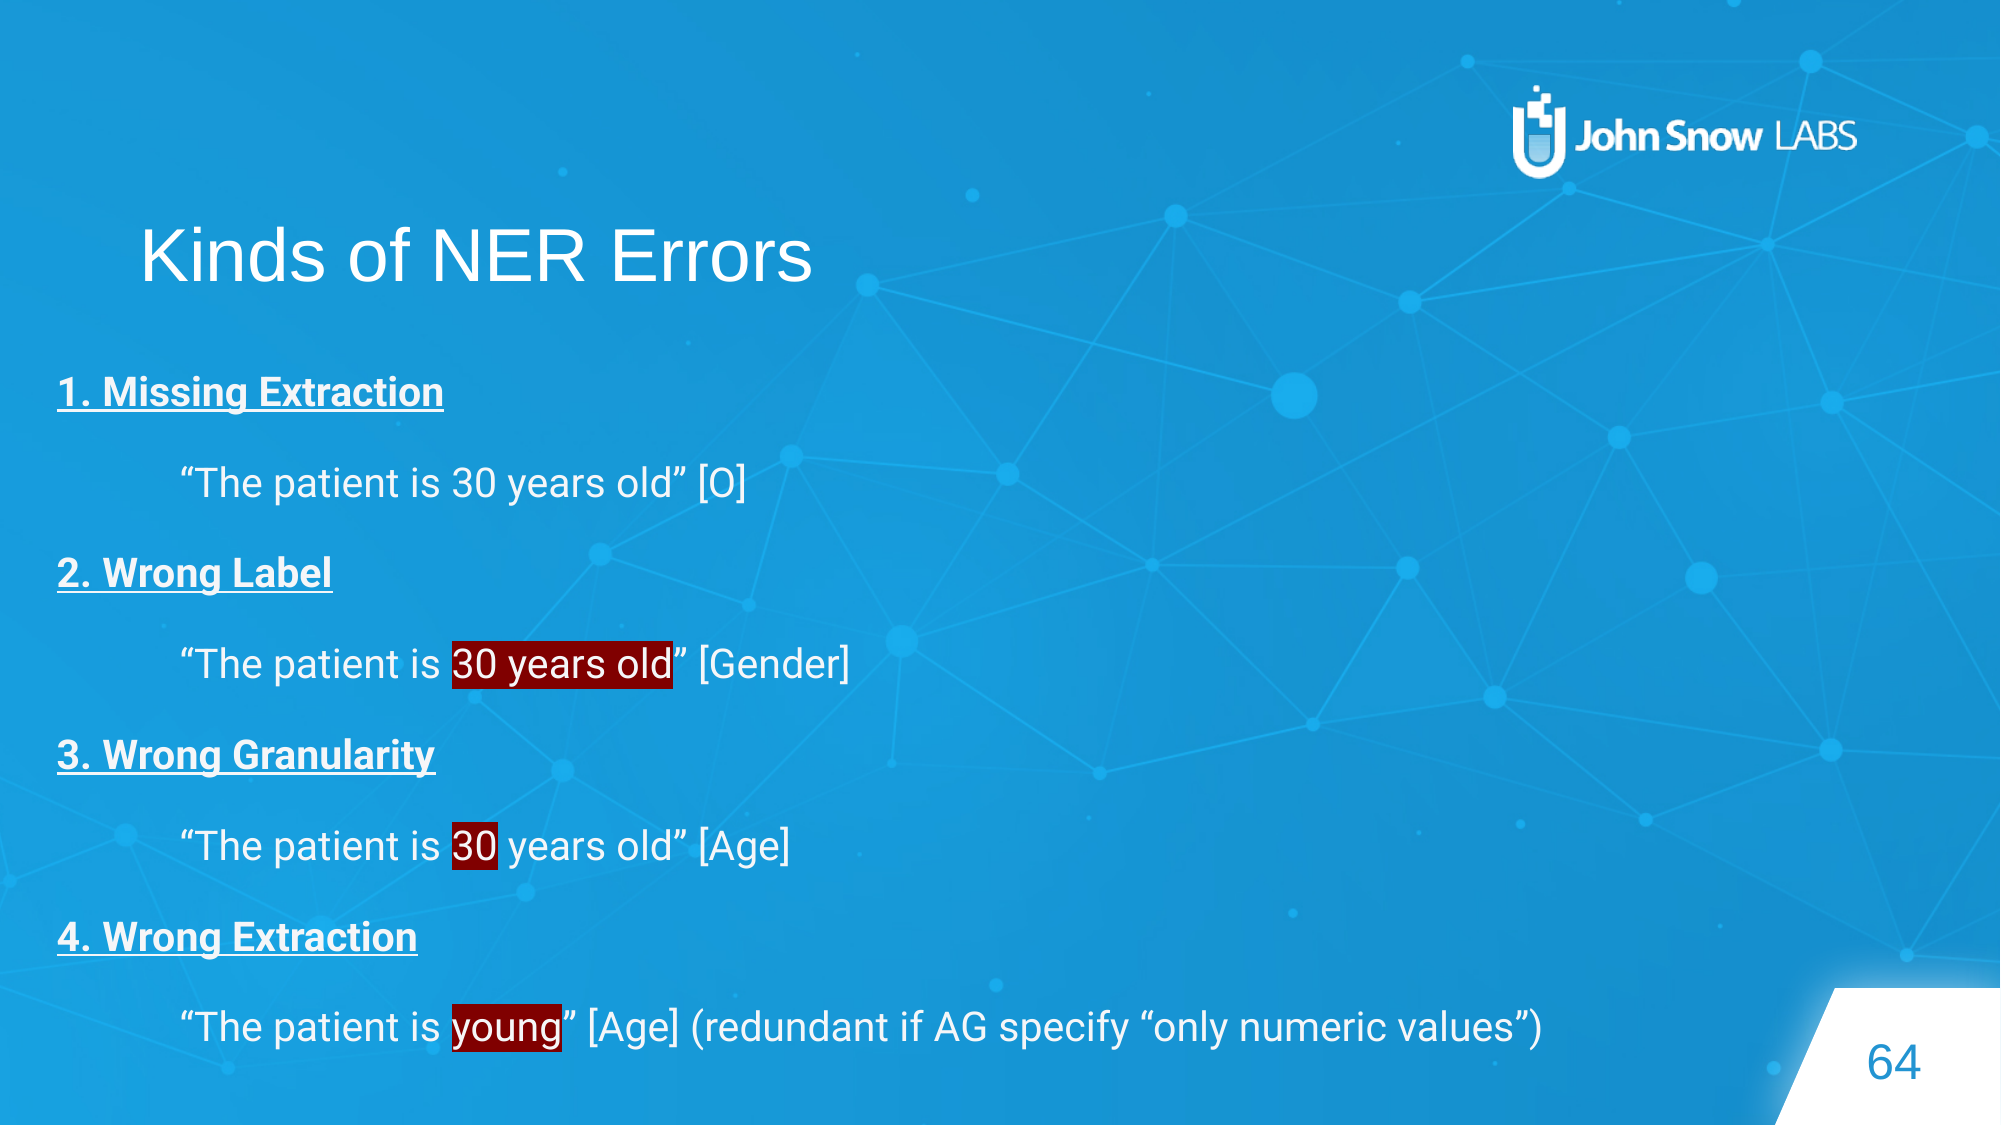

# Kinds of NER Errors
1. Missing Extraction
	“The patient is 30 years old” [O]
2. Wrong Label
	“The patient is 30 years old” [Gender]
3. Wrong Granularity
	“The patient is 30 years old” [Age]
4. Wrong Extraction
	“The patient is young” [Age] (redundant if AG specify “only numeric values”)